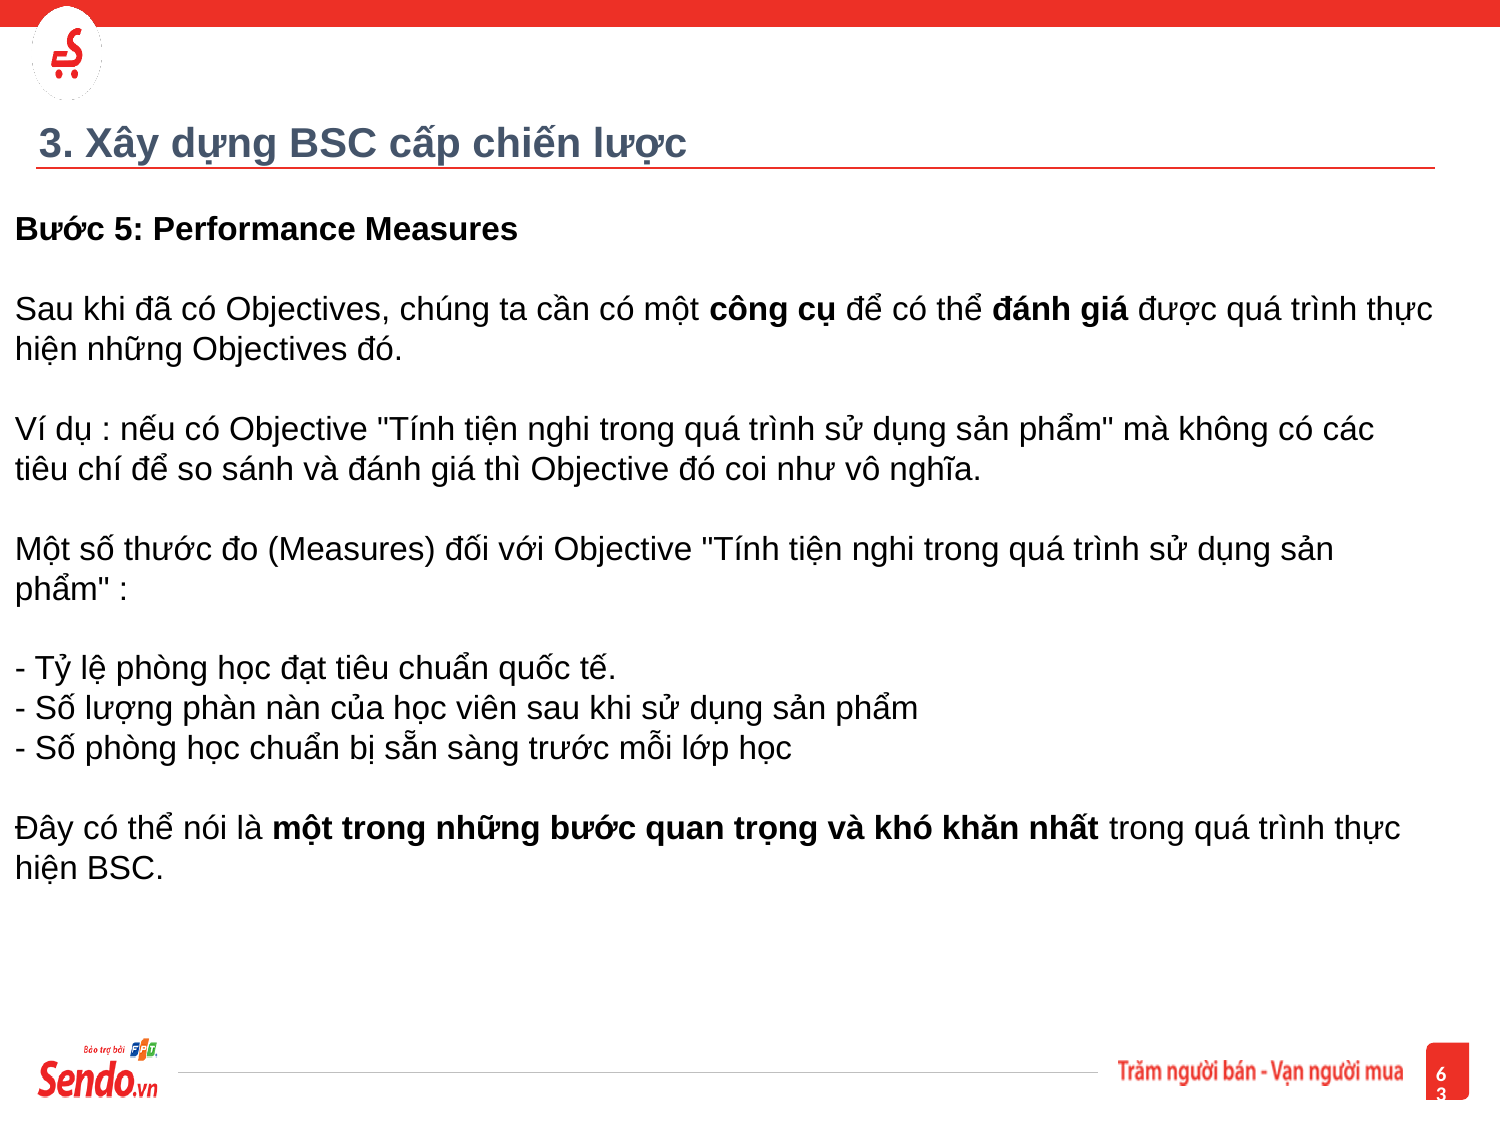

# 3. Xây dựng BSC cấp chiến lược
Bước 5: Performance Measures

Sau khi đã có Objectives, chúng ta cần có một công cụ để có thể đánh giá được quá trình thực hiện những Objectives đó. 
Ví dụ : nếu có Objective "Tính tiện nghi trong quá trình sử dụng sản phẩm" mà không có các tiêu chí để so sánh và đánh giá thì Objective đó coi như vô nghĩa. 
Một số thước đo (Measures) đối với Objective "Tính tiện nghi trong quá trình sử dụng sản phẩm" : 
- Tỷ lệ phòng học đạt tiêu chuẩn quốc tế.
- Số lượng phàn nàn của học viên sau khi sử dụng sản phẩm
- Số phòng học chuẩn bị sẵn sàng trước mỗi lớp học
Đây có thể nói là một trong những bước quan trọng và khó khăn nhất trong quá trình thực hiện BSC.